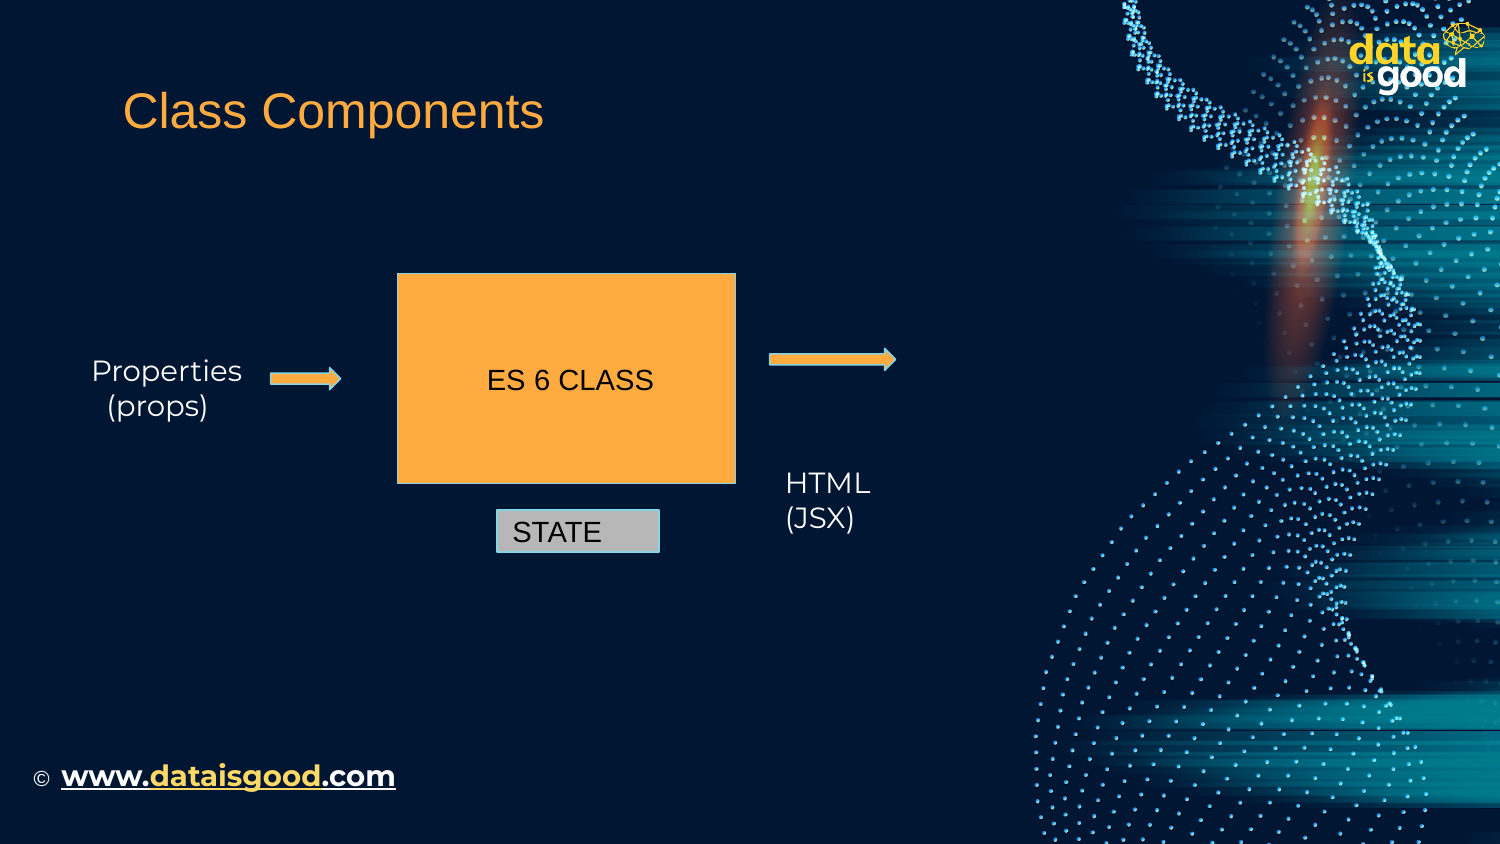

# Class Components

Properties
  (props)                                 hhht
         ES 6 CLASS

                              HTML(JSX)

STATE